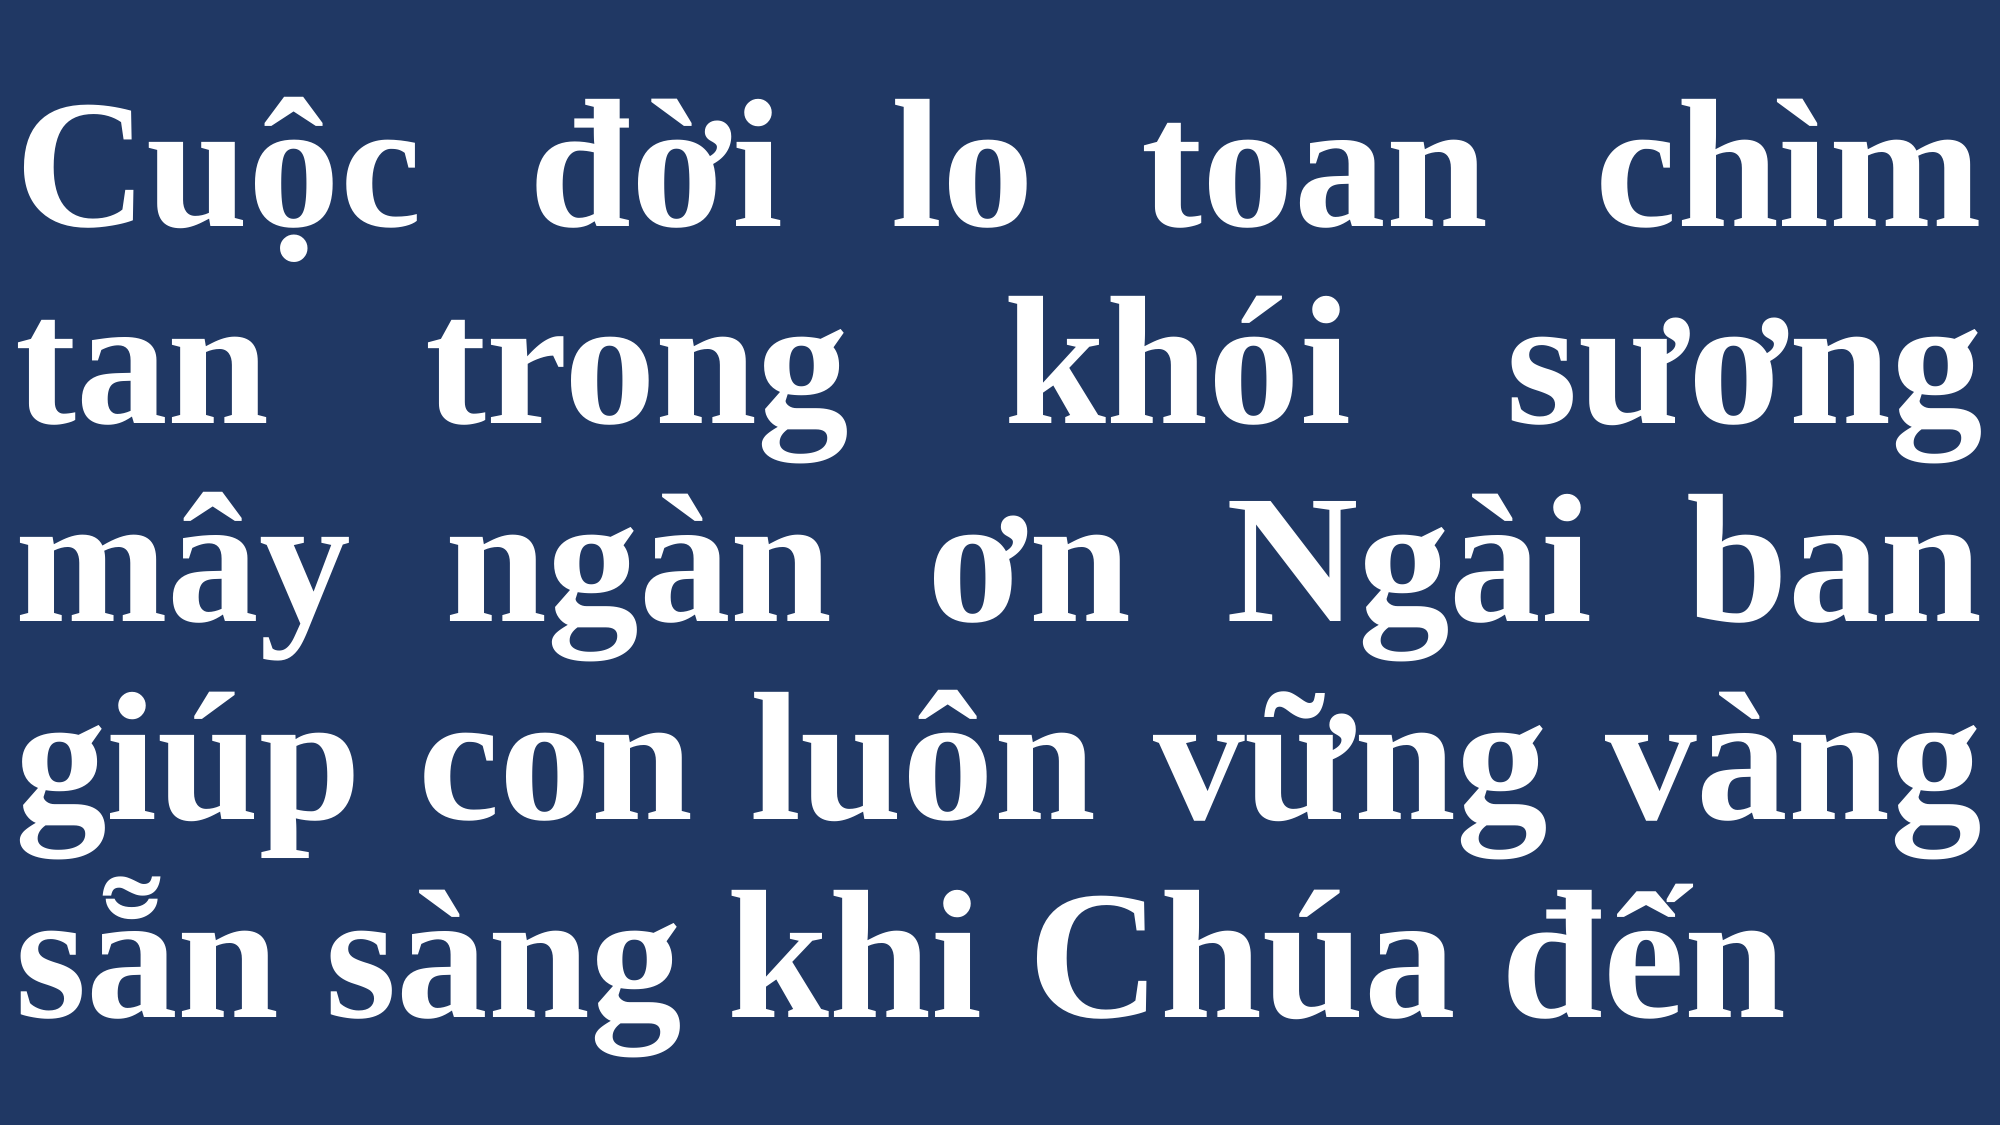

# Cuộc đời lo toan chìm tan trong khói sương mây ngàn ơn Ngài ban giúp con luôn vững vàng sẵn sàng khi Chúa đến